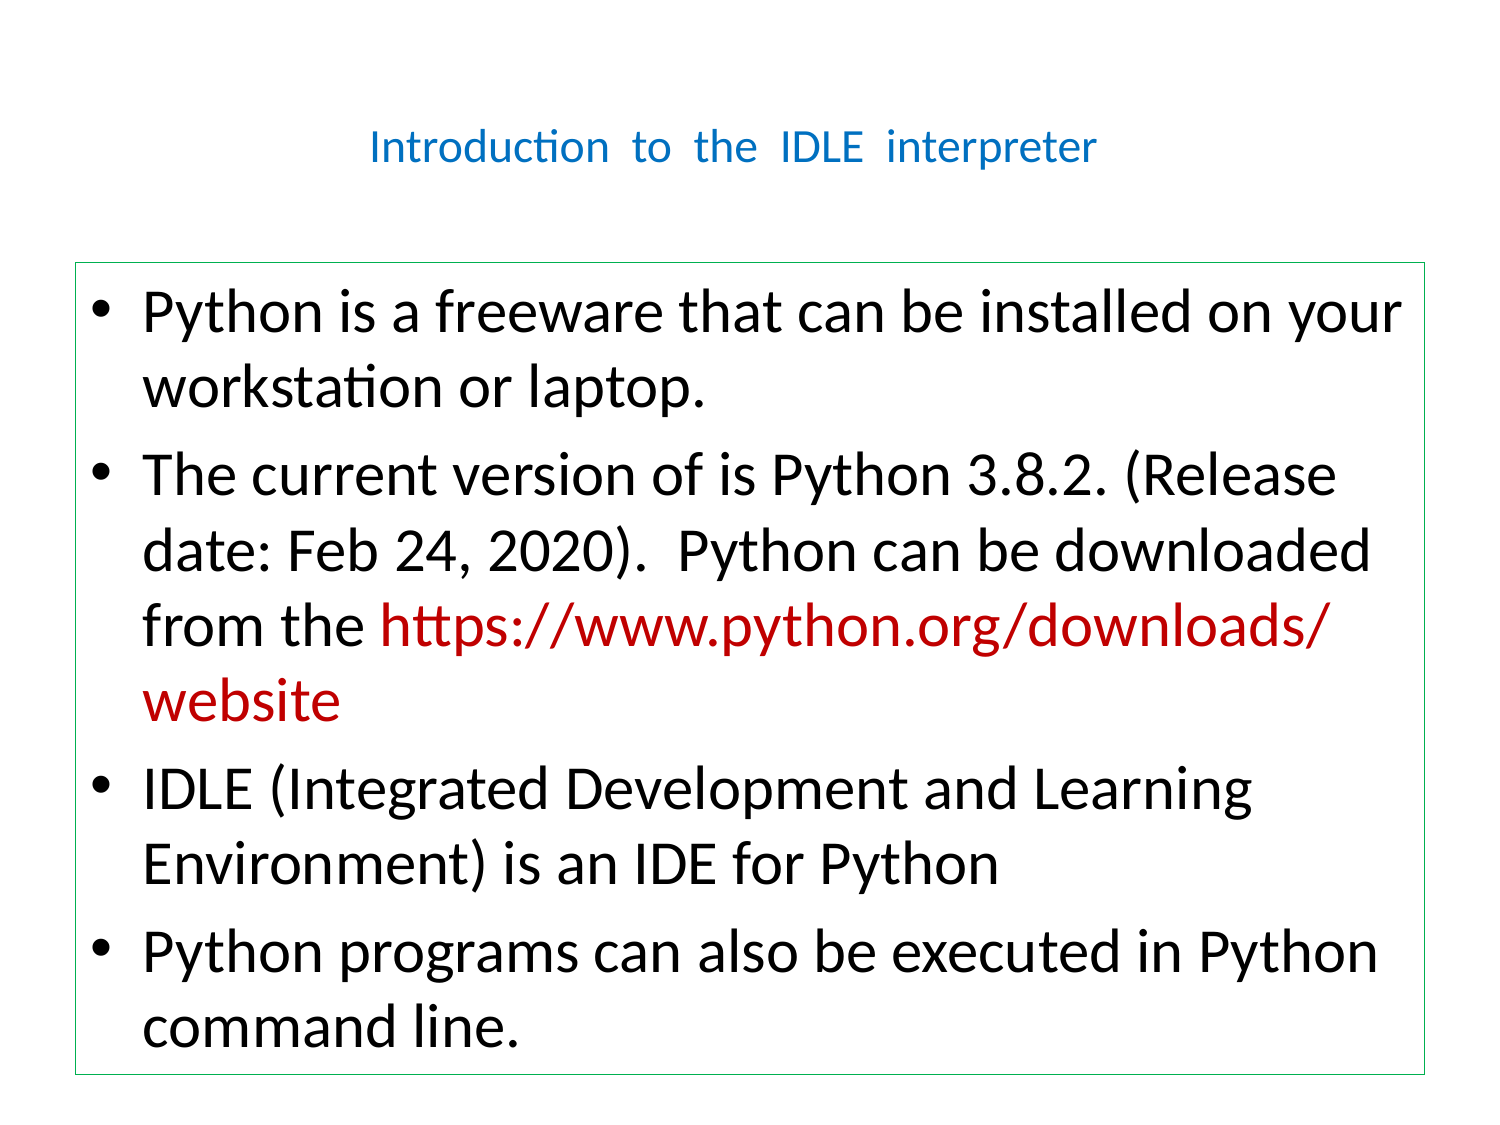

# Introduction  to  the  IDLE  interpreter
Python is a freeware that can be installed on your workstation or laptop.
The current version of is Python 3.8.2. (Release date: Feb 24, 2020).  Python can be downloaded from the https://www.python.org/downloads/ website
IDLE (Integrated Development and Learning Environment) is an IDE for Python
Python programs can also be executed in Python command line.